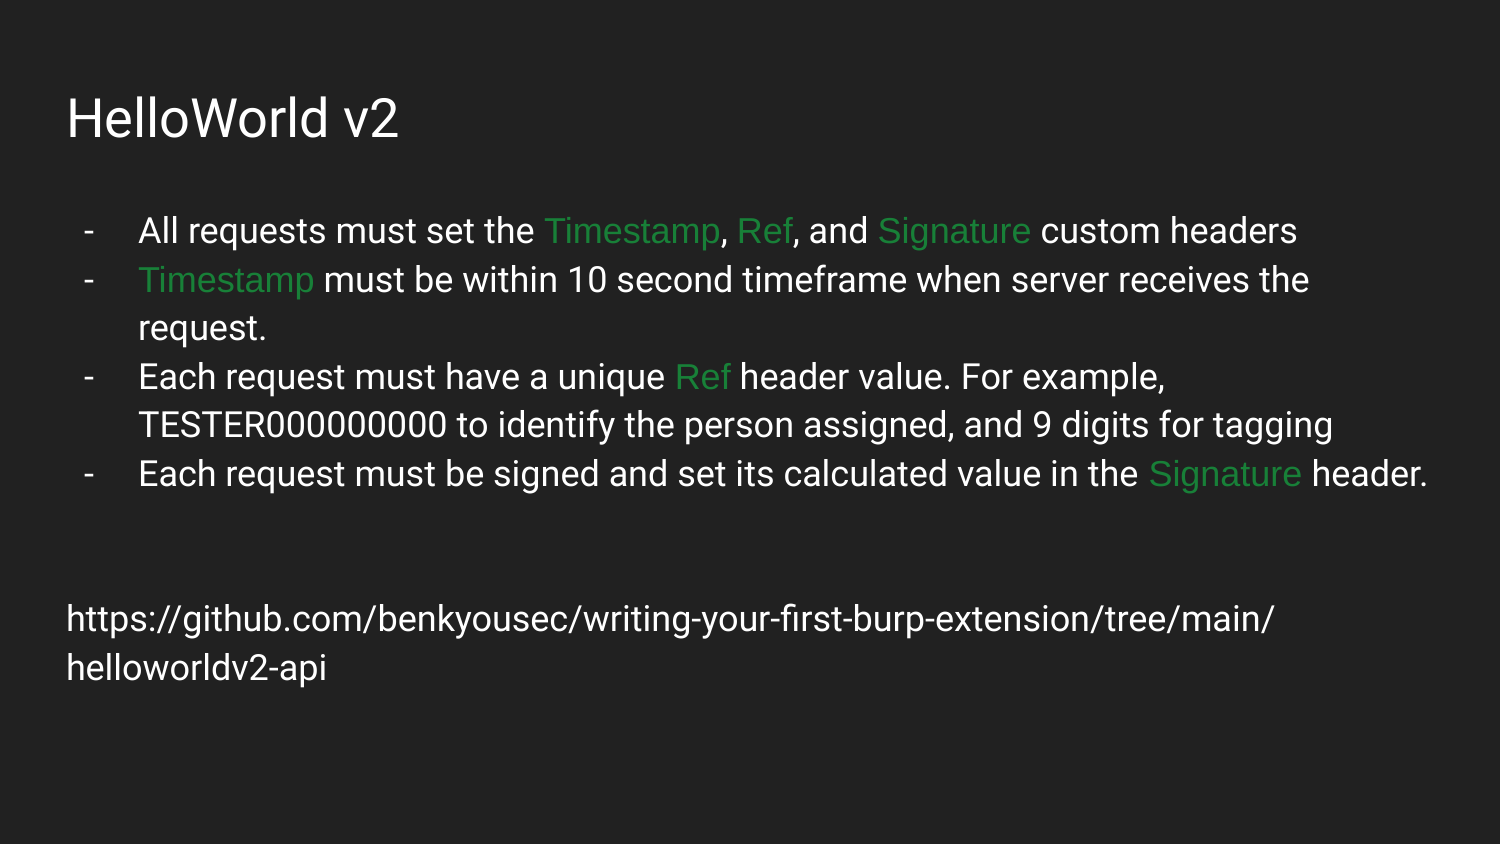

# HelloWorld v2
All requests must set the Timestamp, Ref, and Signature custom headers
Timestamp must be within 10 second timeframe when server receives the request.
Each request must have a unique Ref header value. For example, TESTER000000000 to identify the person assigned, and 9 digits for tagging
Each request must be signed and set its calculated value in the Signature header.

https://github.com/benkyousec/writing-your-first-burp-extension/tree/main/helloworldv2-api